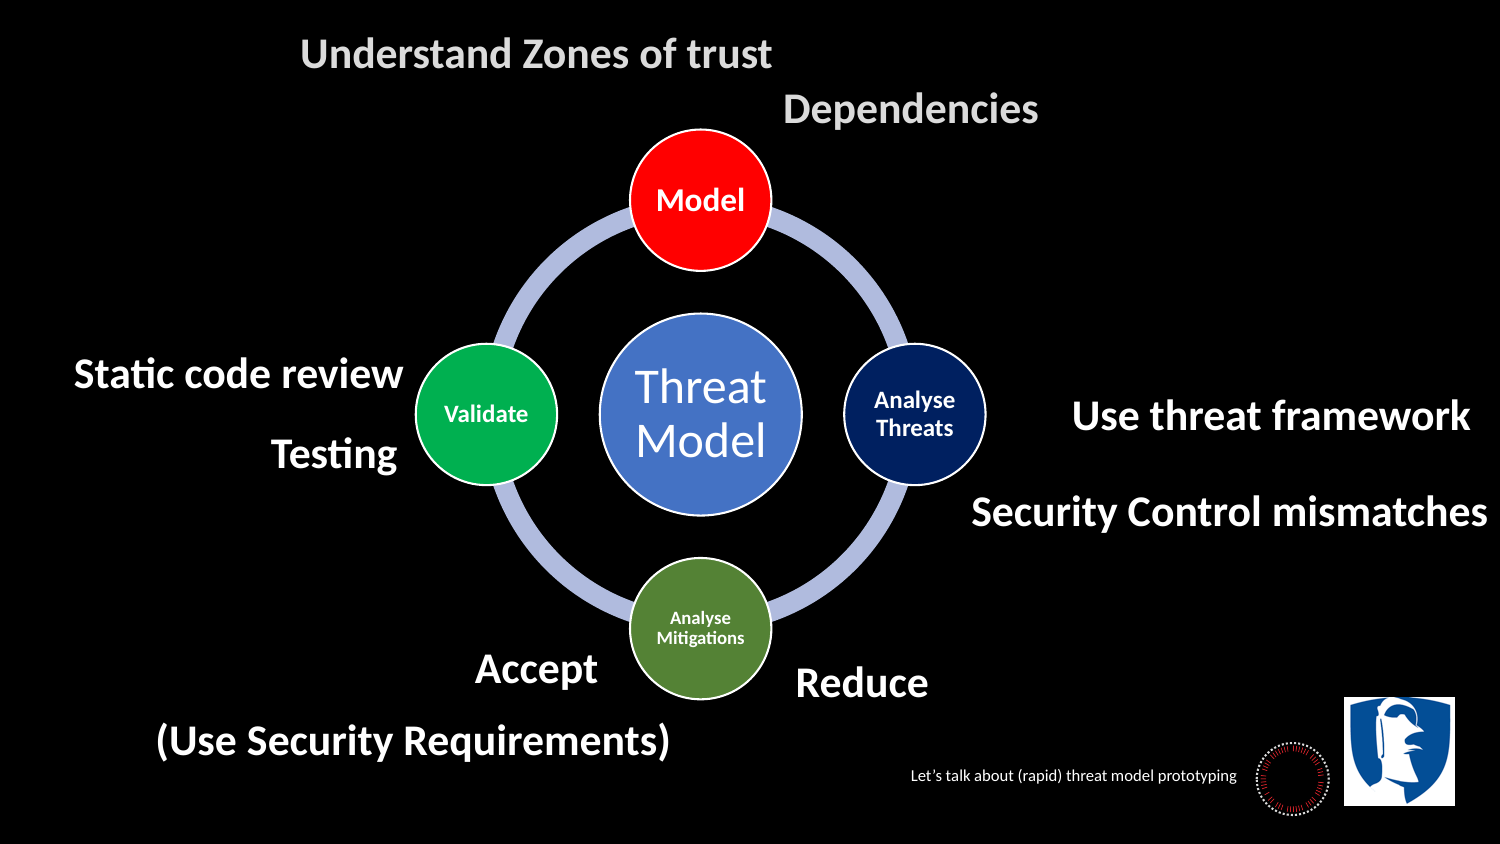

Understand Zones of trust
Dependencies
Threat Model
Model
Analyse Threats
Analyse Mitigations
Validate
Static code review
Use threat framework
Testing
Security Control mismatches
Accept
Reduce
(Use Security Requirements)